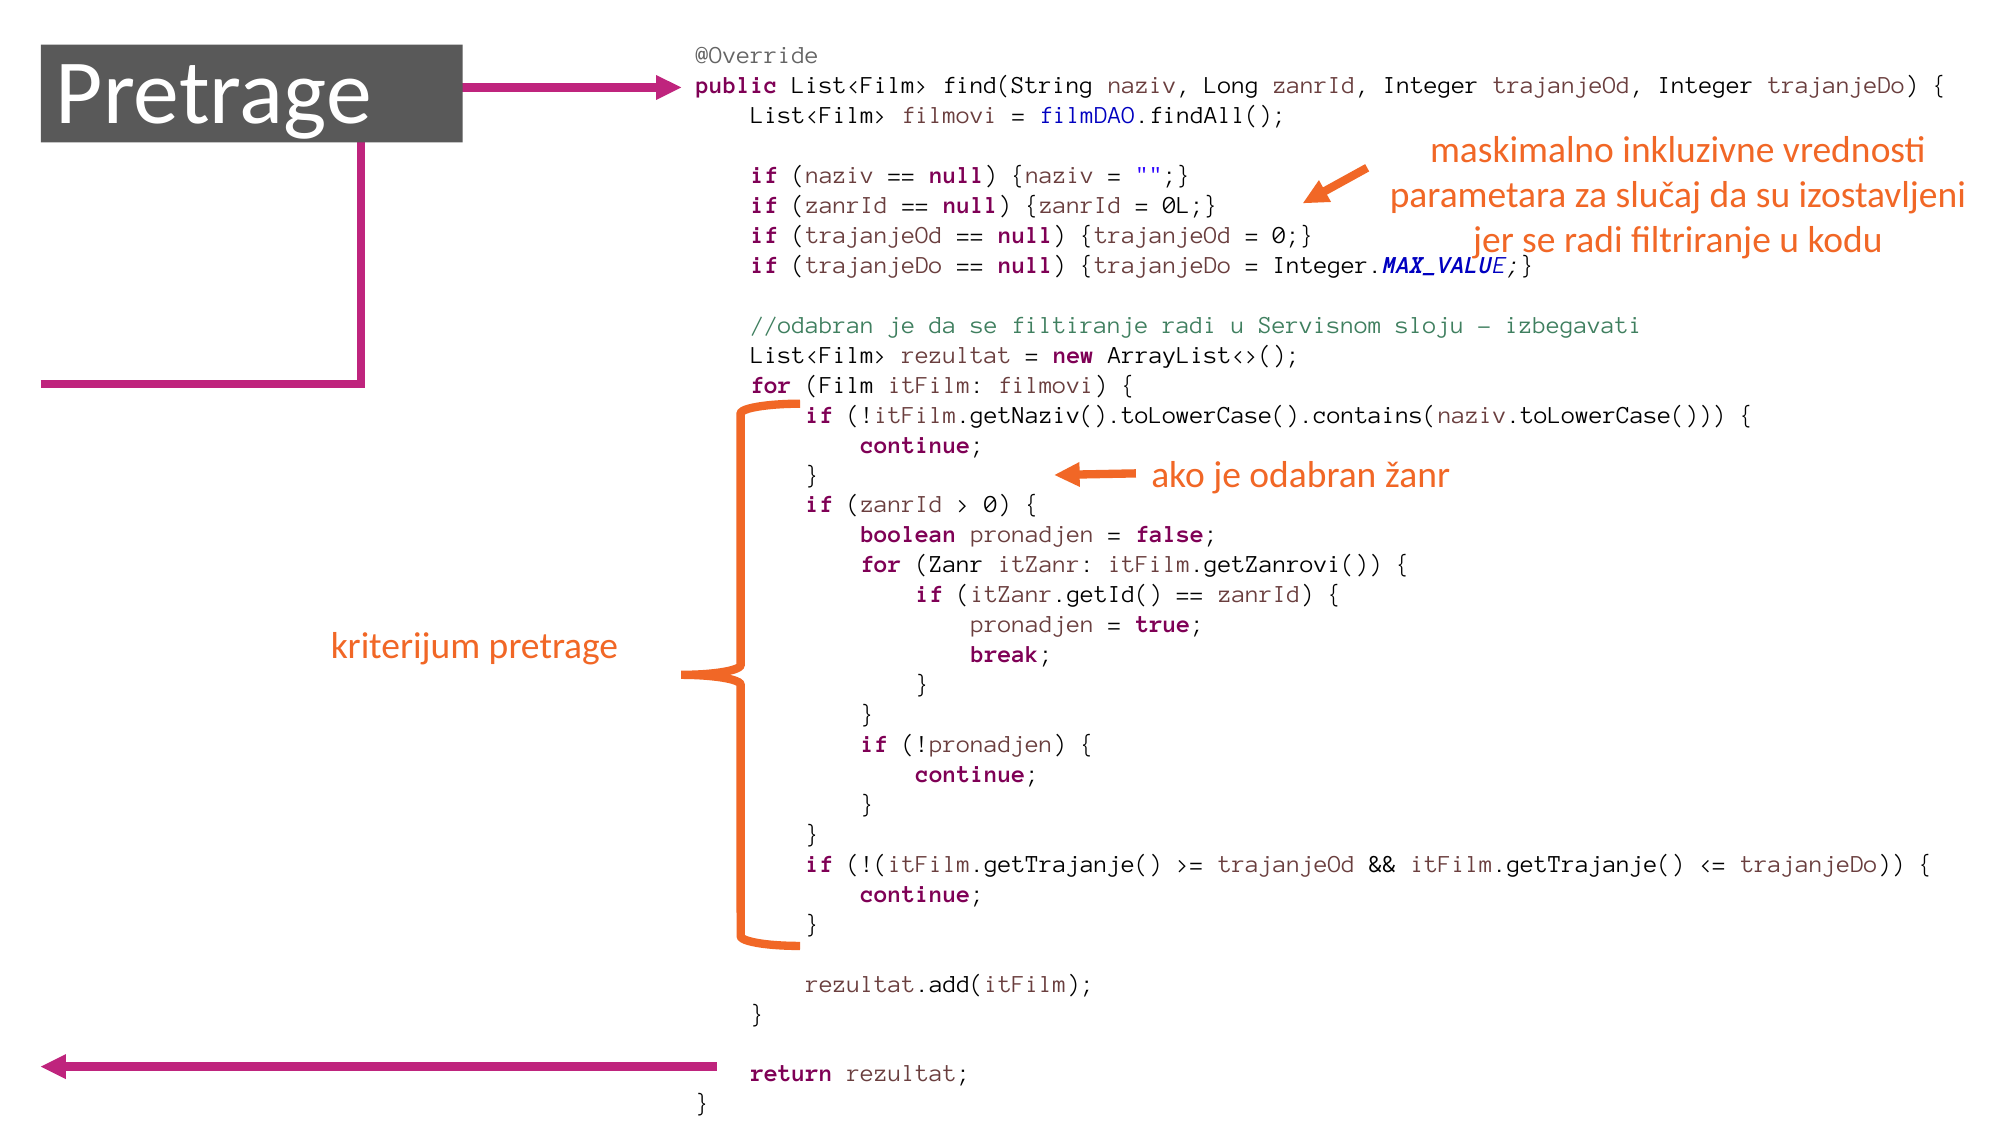

@Override
public List<Film> find(String naziv, Long zanrId, Integer trajanjeOd, Integer trajanjeDo) {
    List<Film> filmovi = filmDAO.findAll();

    if (naziv == null) {naziv = "";}
    if (zanrId == null) {zanrId = 0L;}
    if (trajanjeOd == null) {trajanjeOd = 0;}
    if (trajanjeDo == null) {trajanjeDo = Integer.MAX_VALUE;}

    //odabran je da se filtiranje radi u Servisnom sloju - izbegavati
    List<Film> rezultat = new ArrayList<>();
    for (Film itFilm: filmovi) {
        if (!itFilm.getNaziv().toLowerCase().contains(naziv.toLowerCase())) {
            continue;
        }
        if (zanrId > 0) {
            boolean pronadjen = false;
            for (Zanr itZanr: itFilm.getZanrovi()) {
                if (itZanr.getId() == zanrId) {
                    pronadjen = true;
                    break;
                }
            }
            if (!pronadjen) {
                continue;
            }
        }
        if (!(itFilm.getTrajanje() >= trajanjeOd && itFilm.getTrajanje() <= trajanjeDo)) {
            continue;
        }

        rezultat.add(itFilm);
    }

    return rezultat;
}
Pretrage
maskimalno inkluzivne vrednosti parametara za slučaj da su izostavljeni jer se radi filtriranje u kodu

ako je odabran žanr
kriterijum pretrage